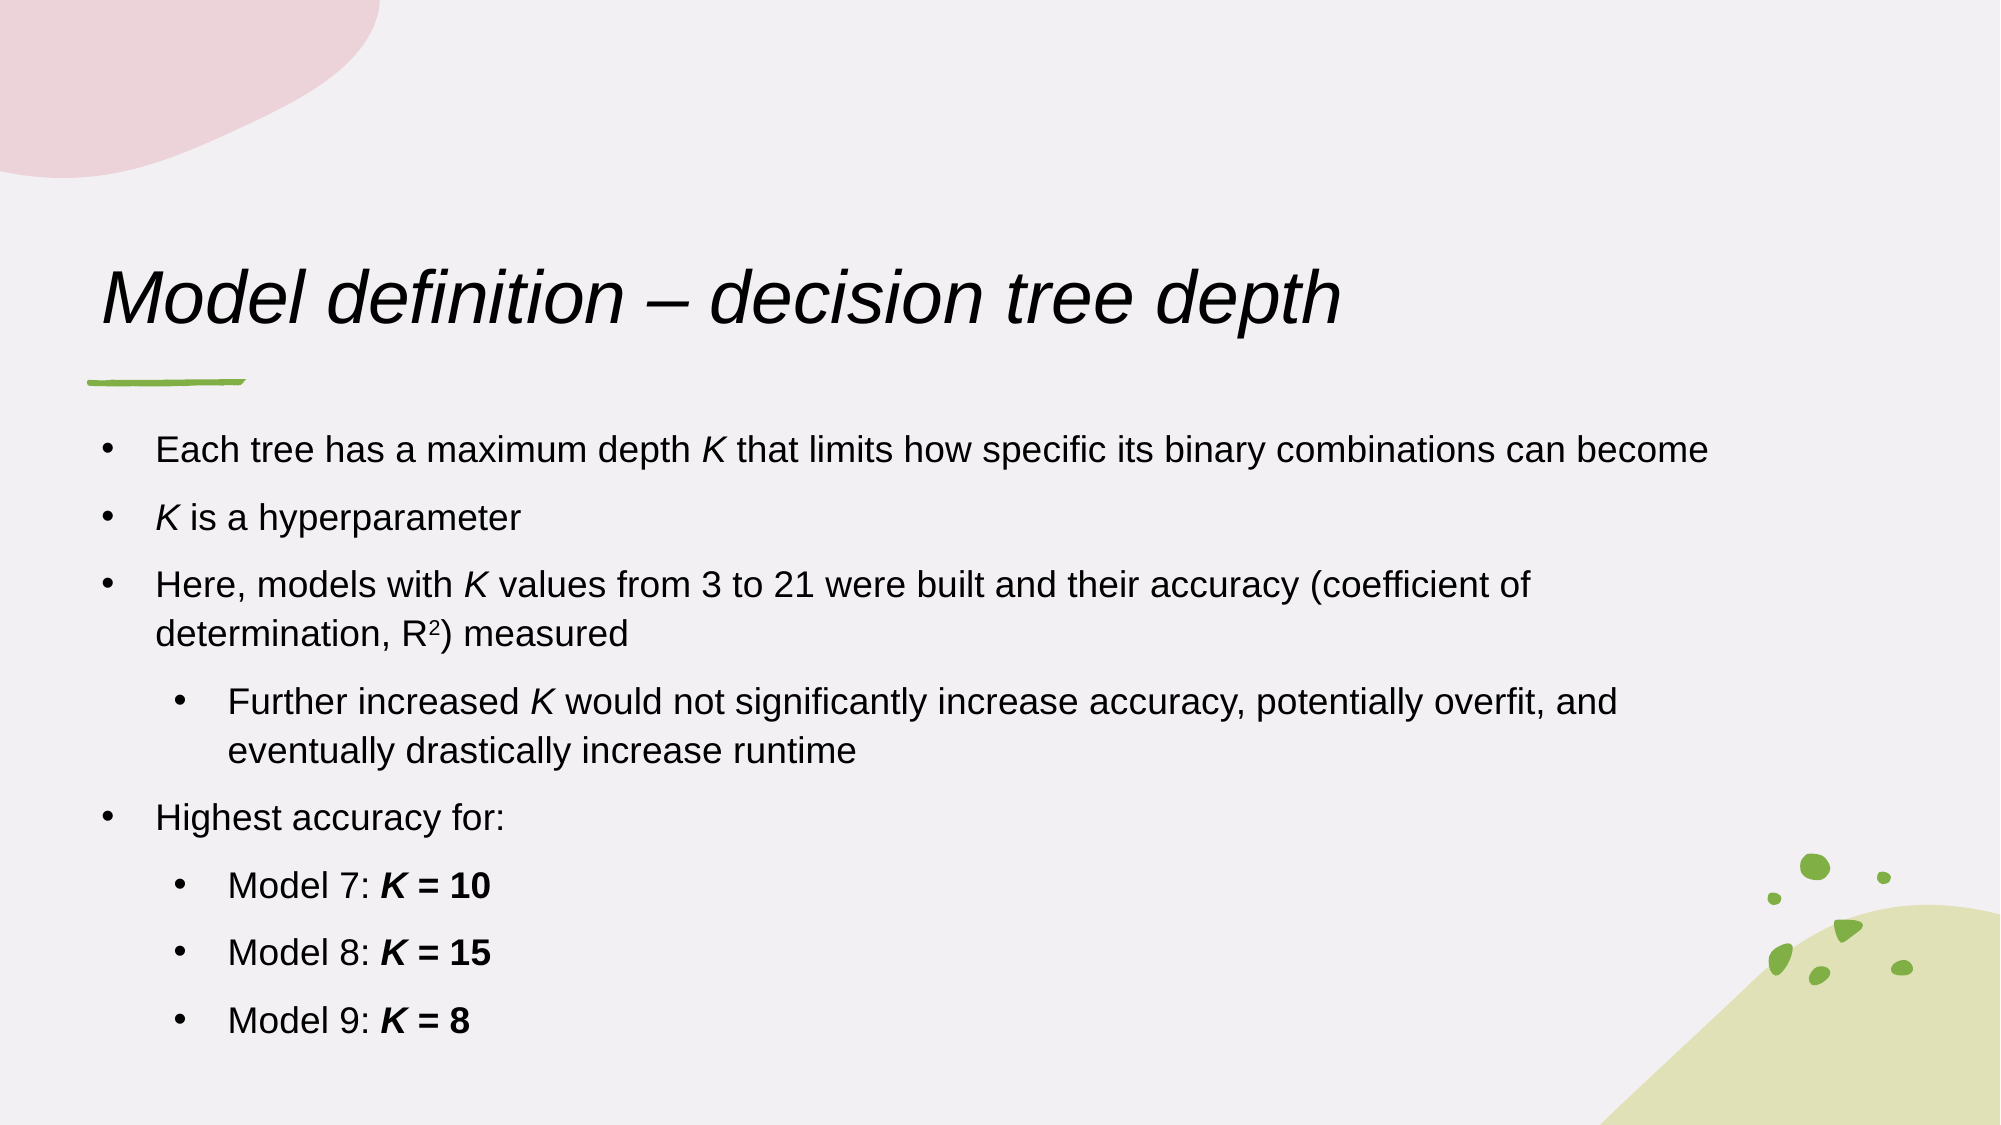

# Model definition – decision tree depth
Each tree has a maximum depth K that limits how specific its binary combinations can become
K is a hyperparameter
Here, models with K values from 3 to 21 were built and their accuracy (coefficient of determination, R2) measured
Further increased K would not significantly increase accuracy, potentially overfit, and eventually drastically increase runtime
Highest accuracy for:
Model 7: K = 10
Model 8: K = 15
Model 9: K = 8